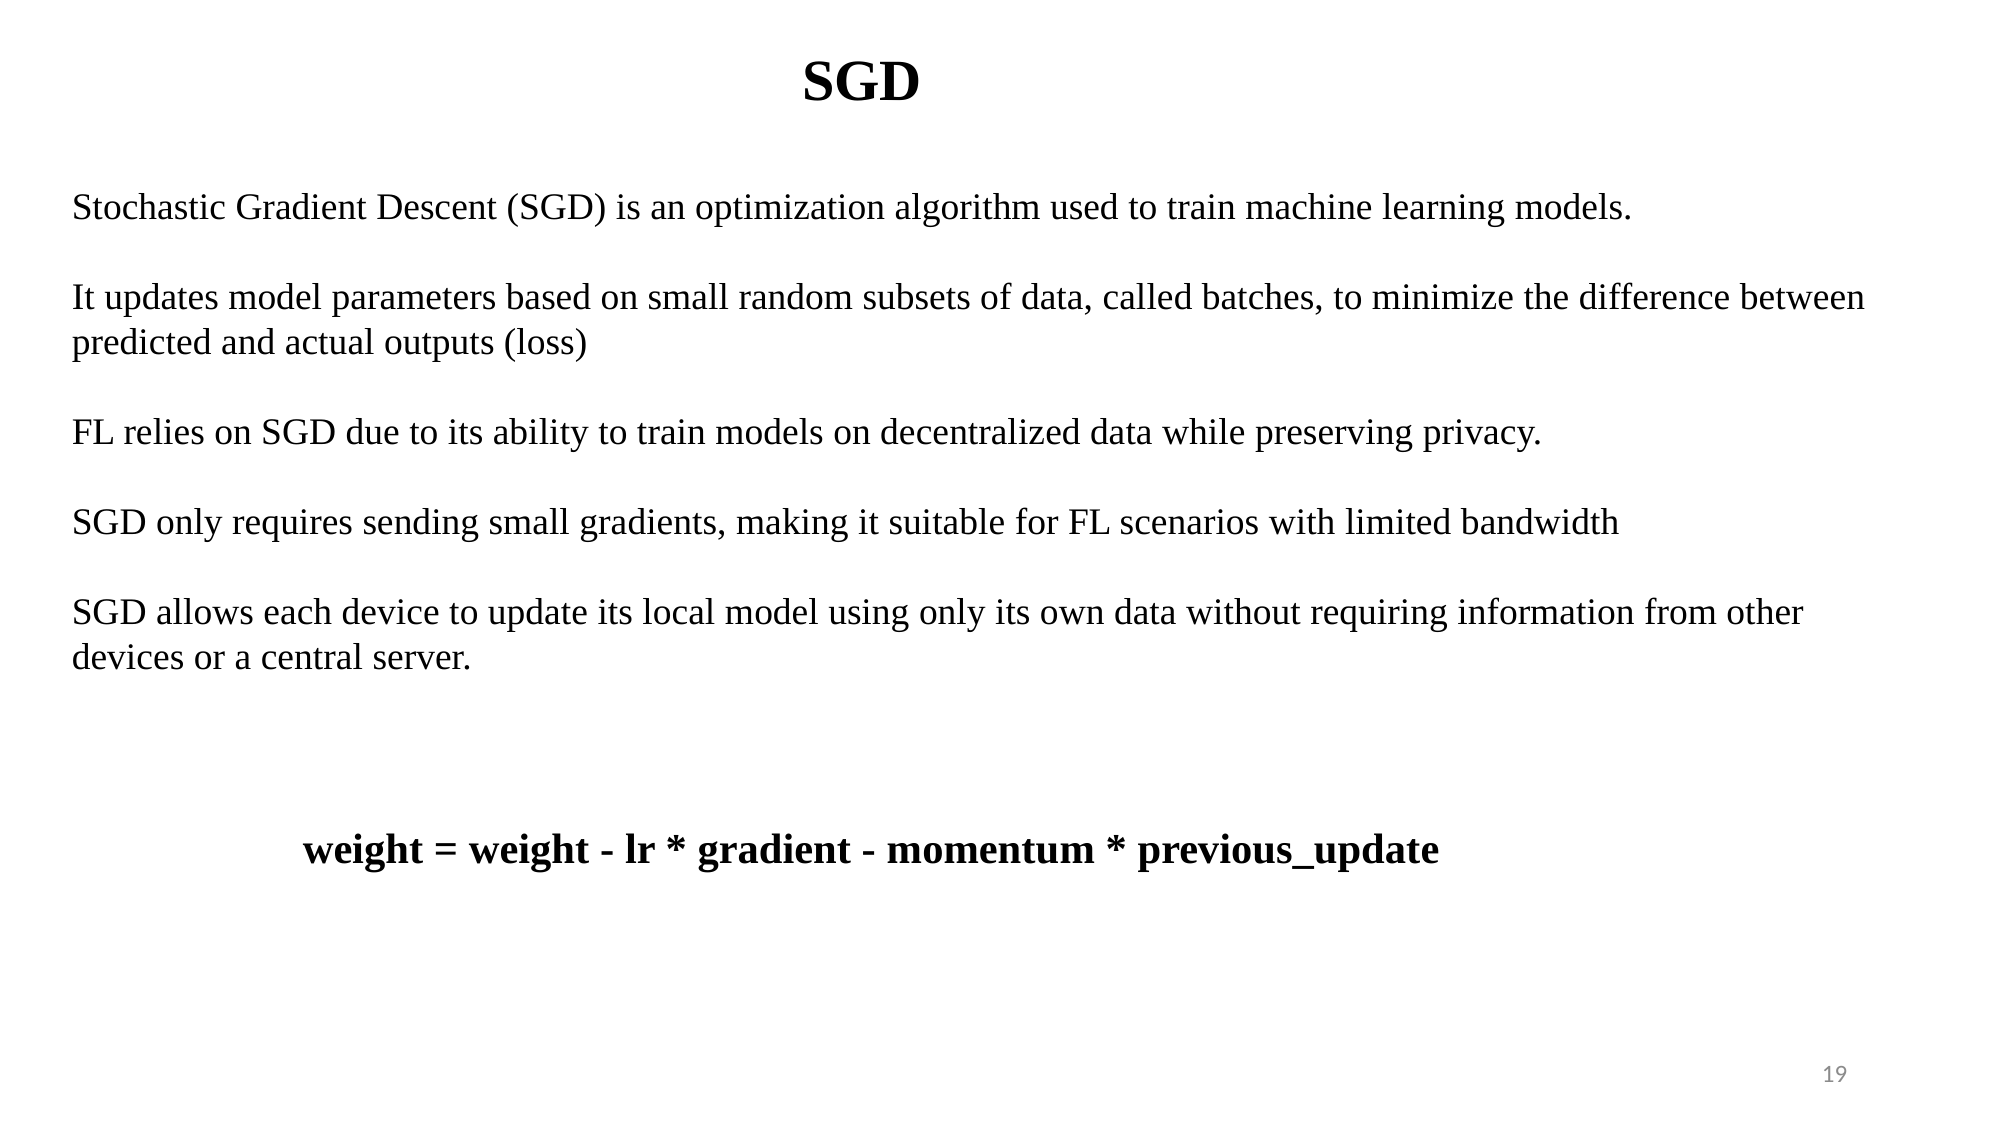

# SGD
Stochastic Gradient Descent (SGD) is an optimization algorithm used to train machine learning models.

It updates model parameters based on small random subsets of data, called batches, to minimize the difference between predicted and actual outputs (loss)

FL relies on SGD due to its ability to train models on decentralized data while preserving privacy.

SGD only requires sending small gradients, making it suitable for FL scenarios with limited bandwidth

SGD allows each device to update its local model using only its own data without requiring information from other devices or a central server.
weight = weight - lr * gradient - momentum * previous_update

19